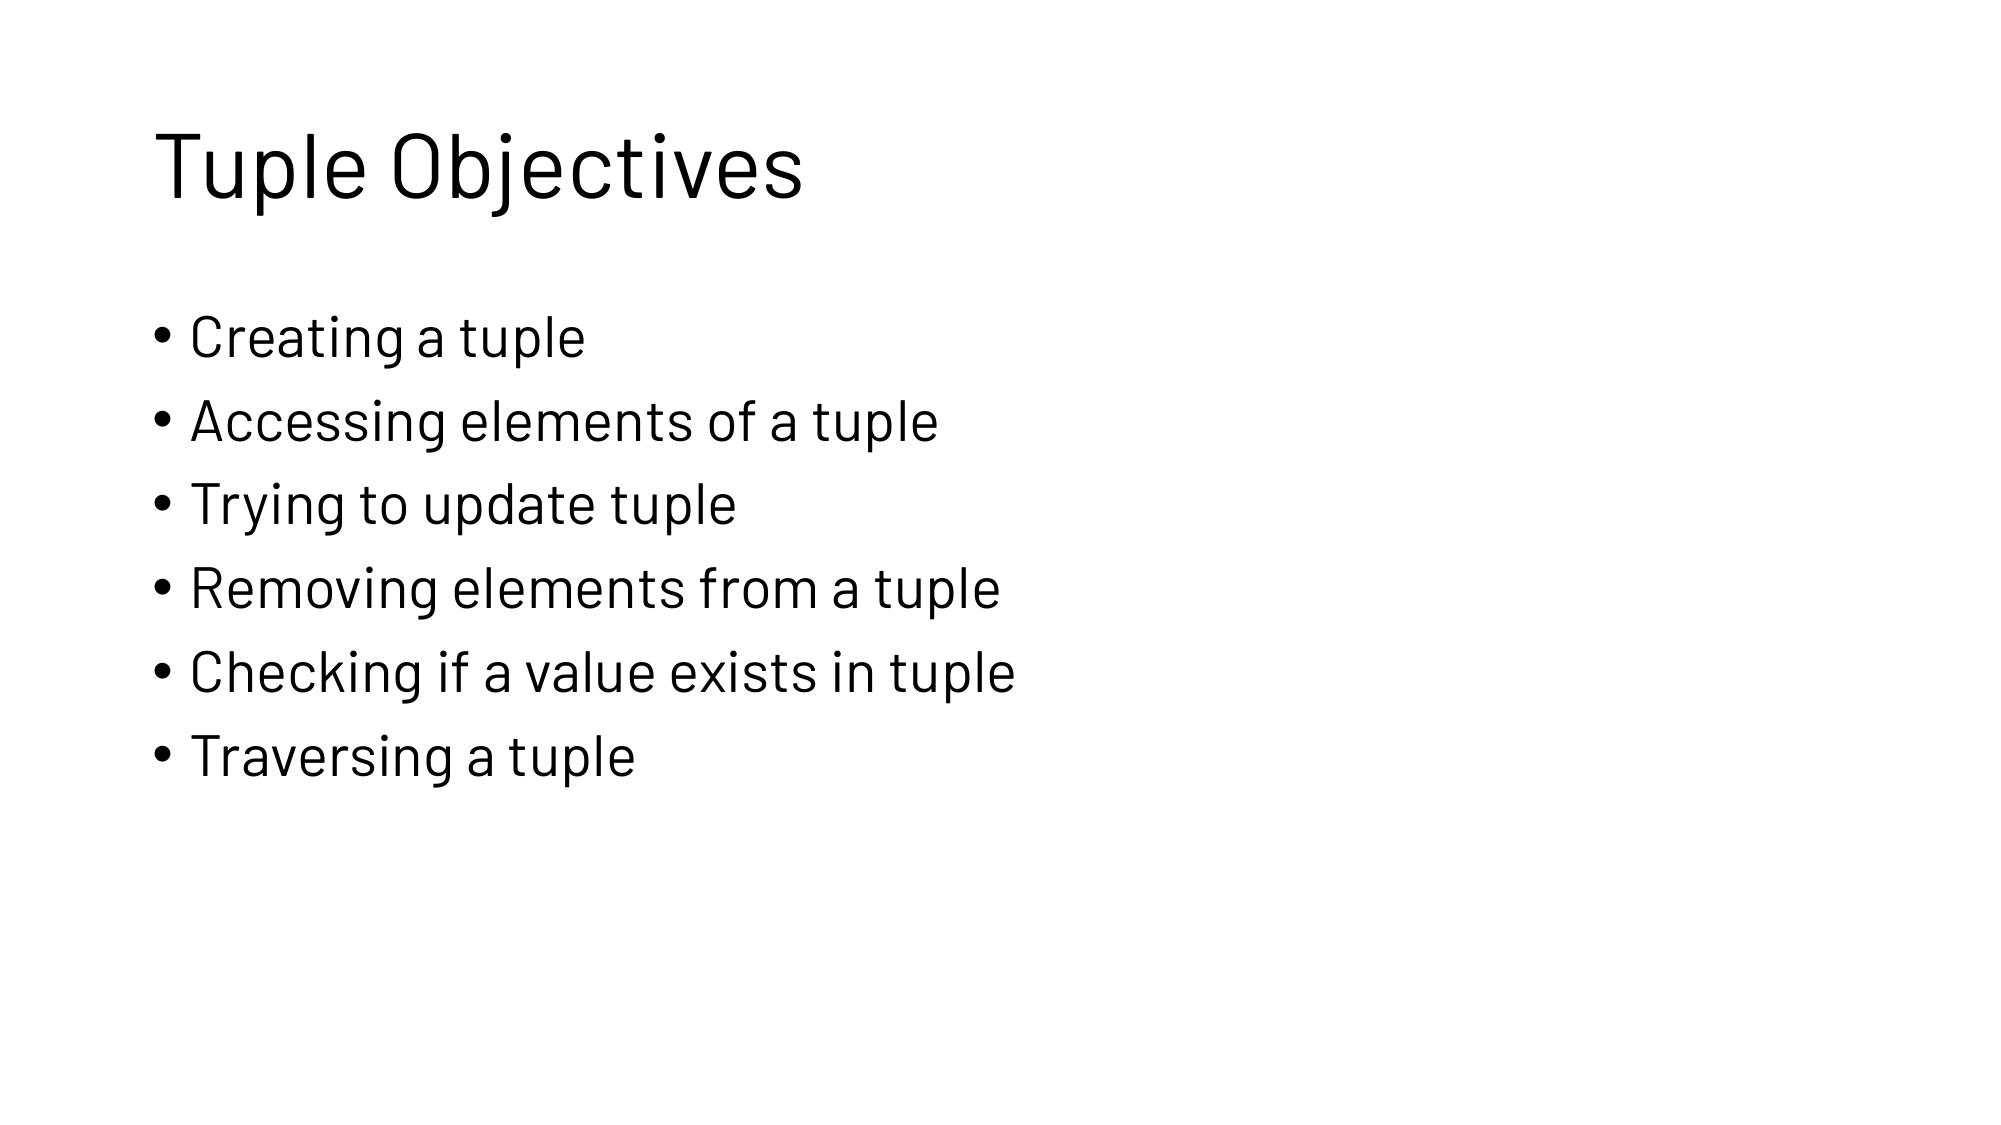

# Tuple Objectives
Creating a tuple
Accessing elements of a tuple
Trying to update tuple
Removing elements from a tuple
Checking if a value exists in tuple
Traversing a tuple